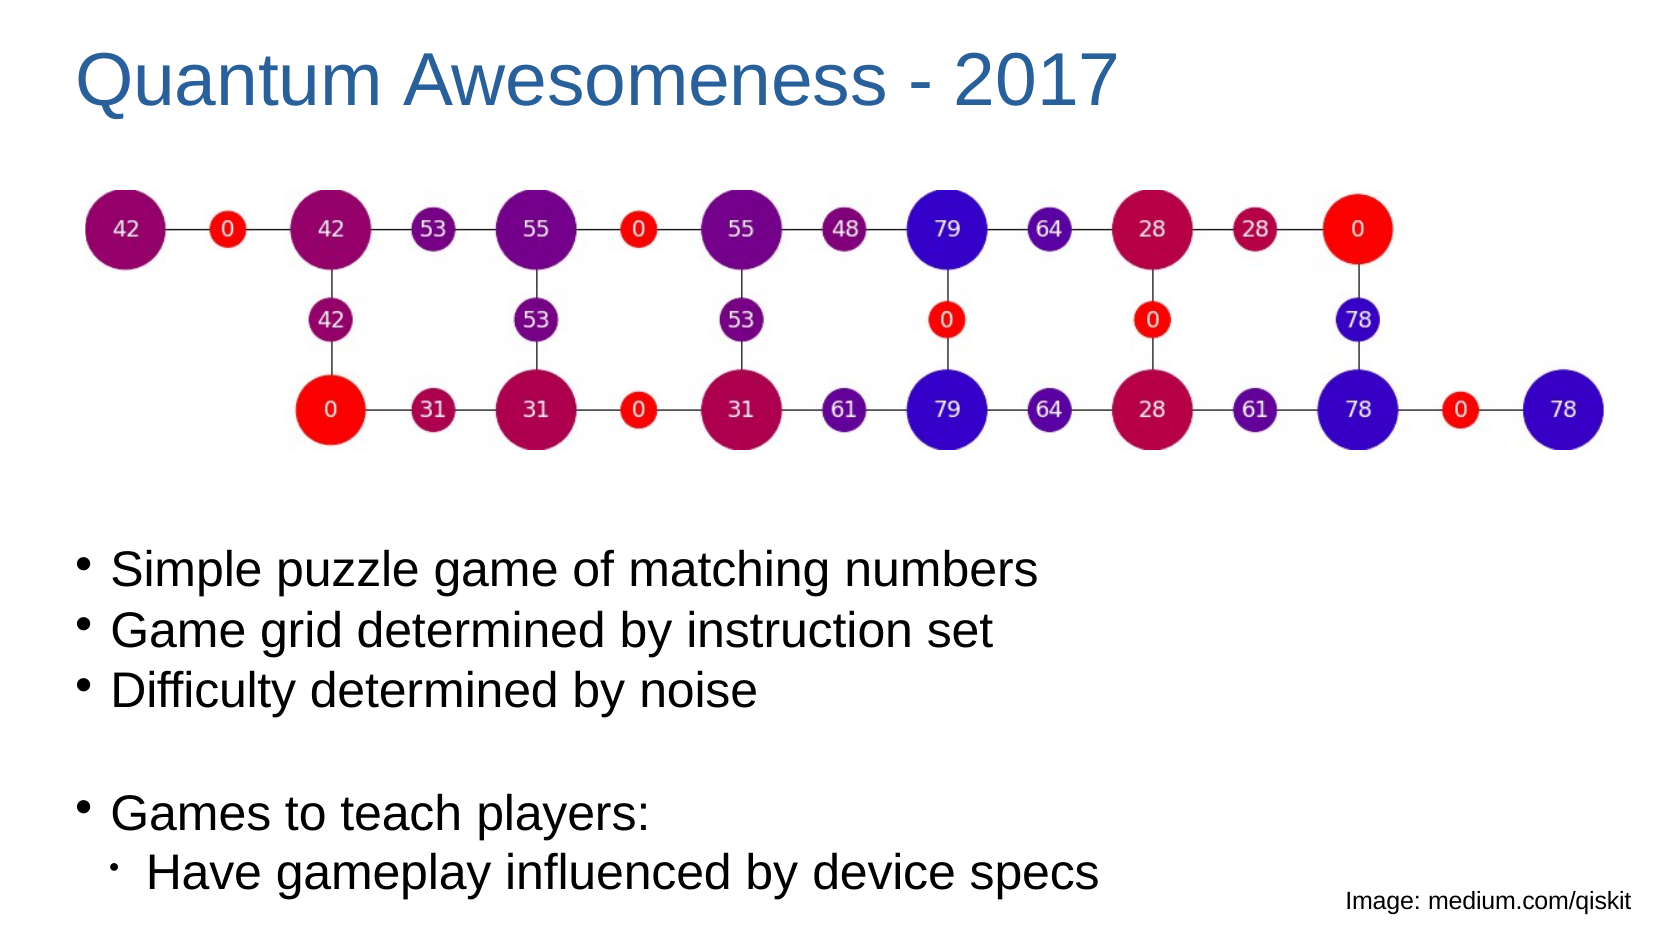

# Quantum Awesomeness - 2017

Simple puzzle game of matching numbers
Game grid determined by instruction set
Difficulty determined by noise

Games to teach players:
Have gameplay influenced by device specs
Image: medium.com/qiskit